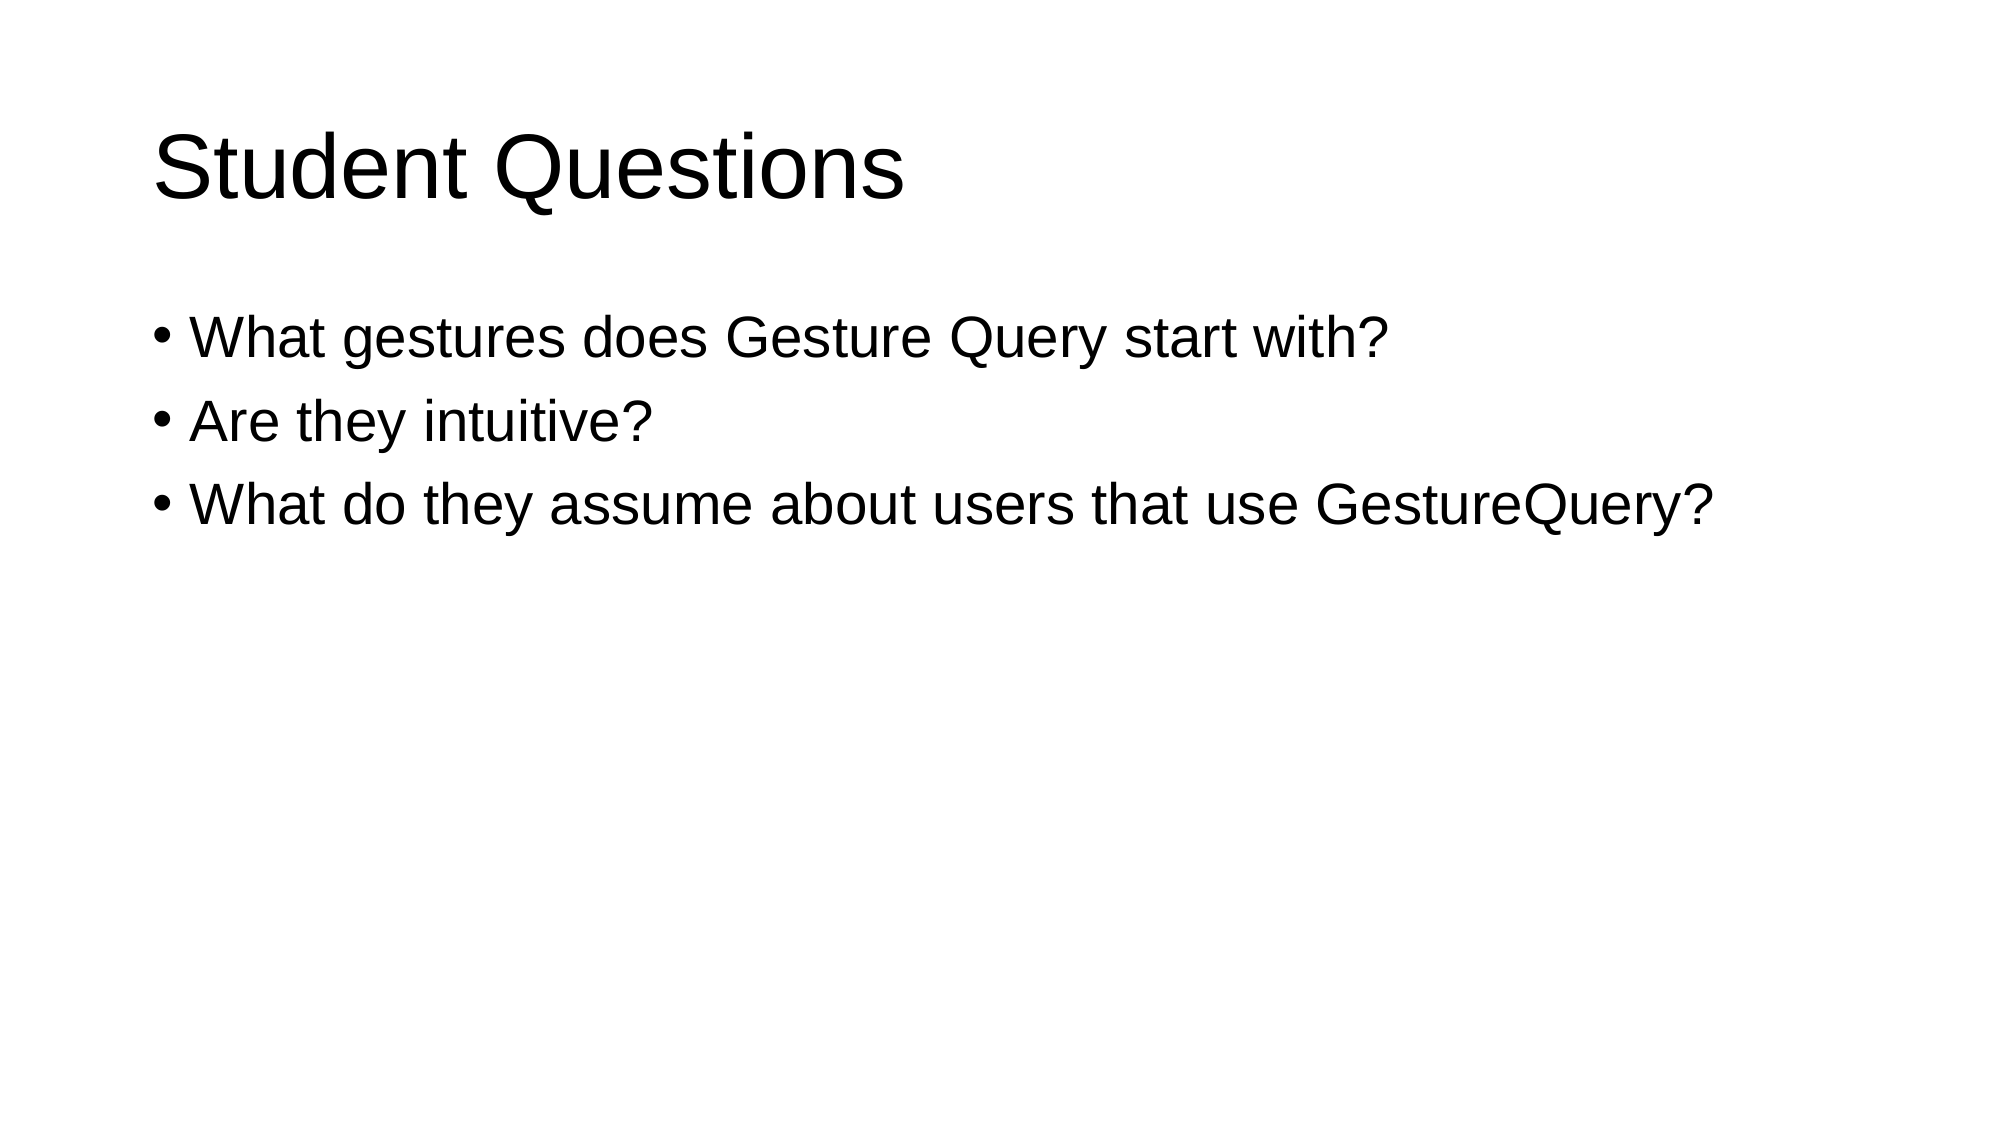

# Student Questions
What gestures does Gesture Query start with?
Are they intuitive?
What do they assume about users that use GestureQuery?